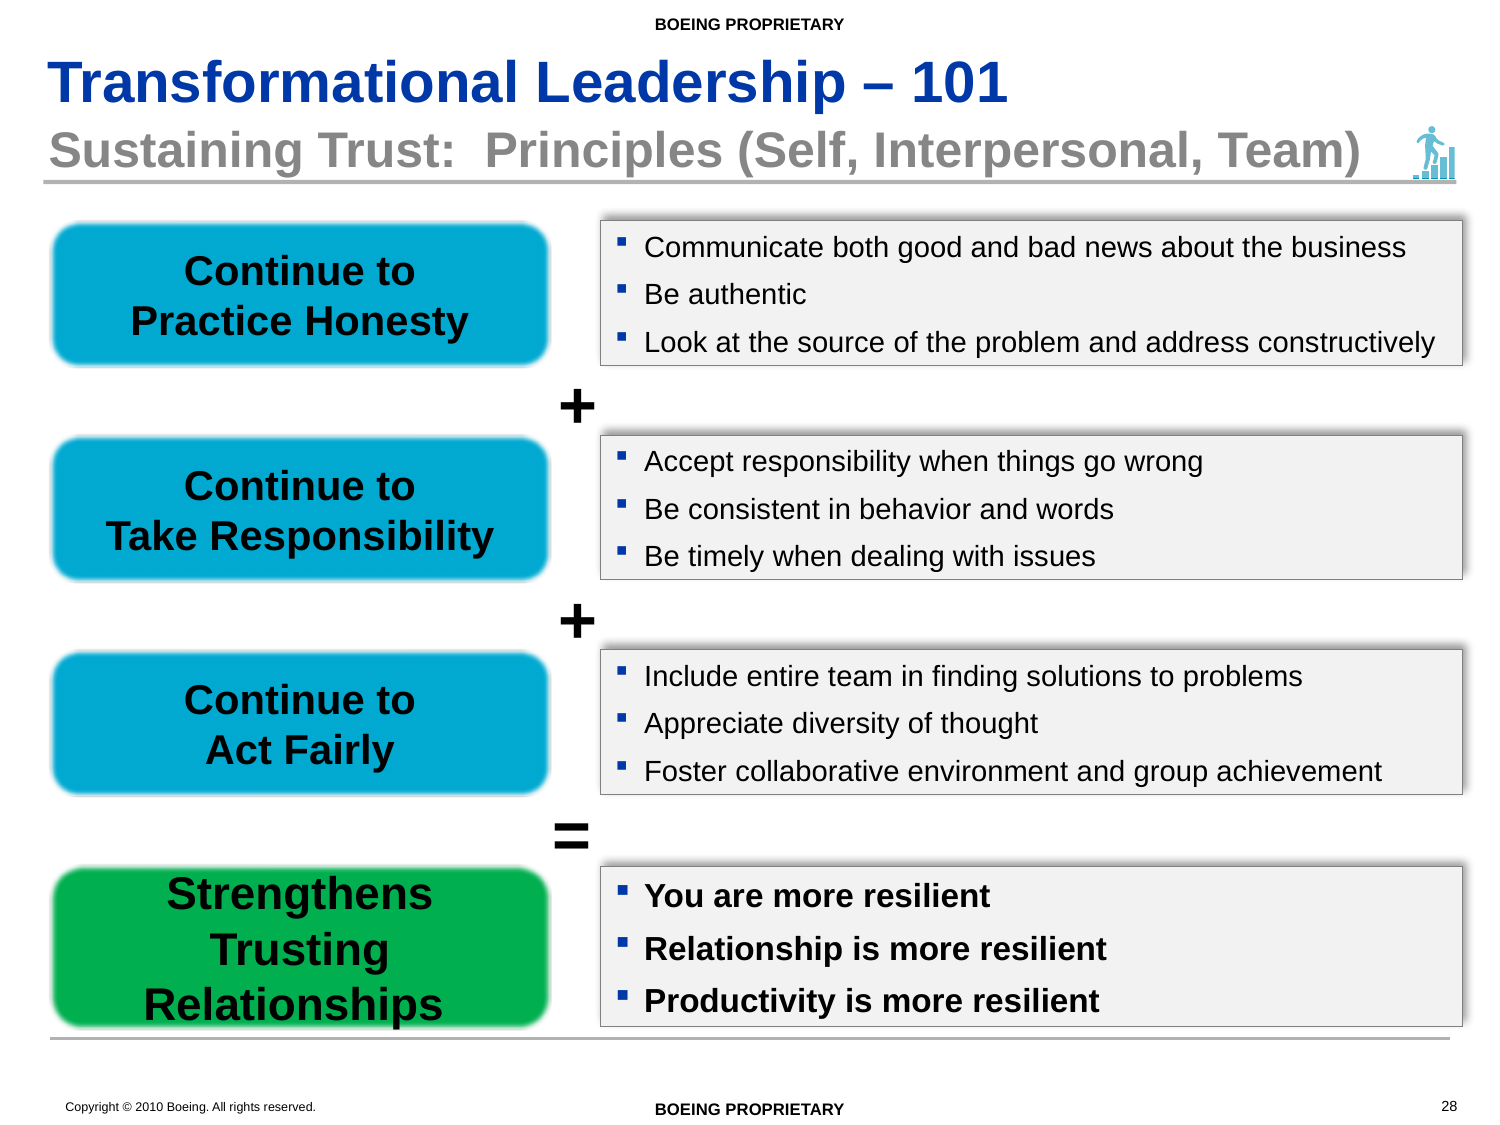

# Sustaining Trust:  Principles (Self, Interpersonal, Team)
Continue to
Practice Honesty
Communicate both good and bad news about the business
Be authentic
Look at the source of the problem and address constructively
+
Continue to
Take Responsibility
Accept responsibility when things go wrong
Be consistent in behavior and words
Be timely when dealing with issues
+
Continue to
Act Fairly
Include entire team in finding solutions to problems
Appreciate diversity of thought
Foster collaborative environment and group achievement
=
You are more resilient
Relationship is more resilient
Productivity is more resilient
Strengthens
Trusting Relationships
28